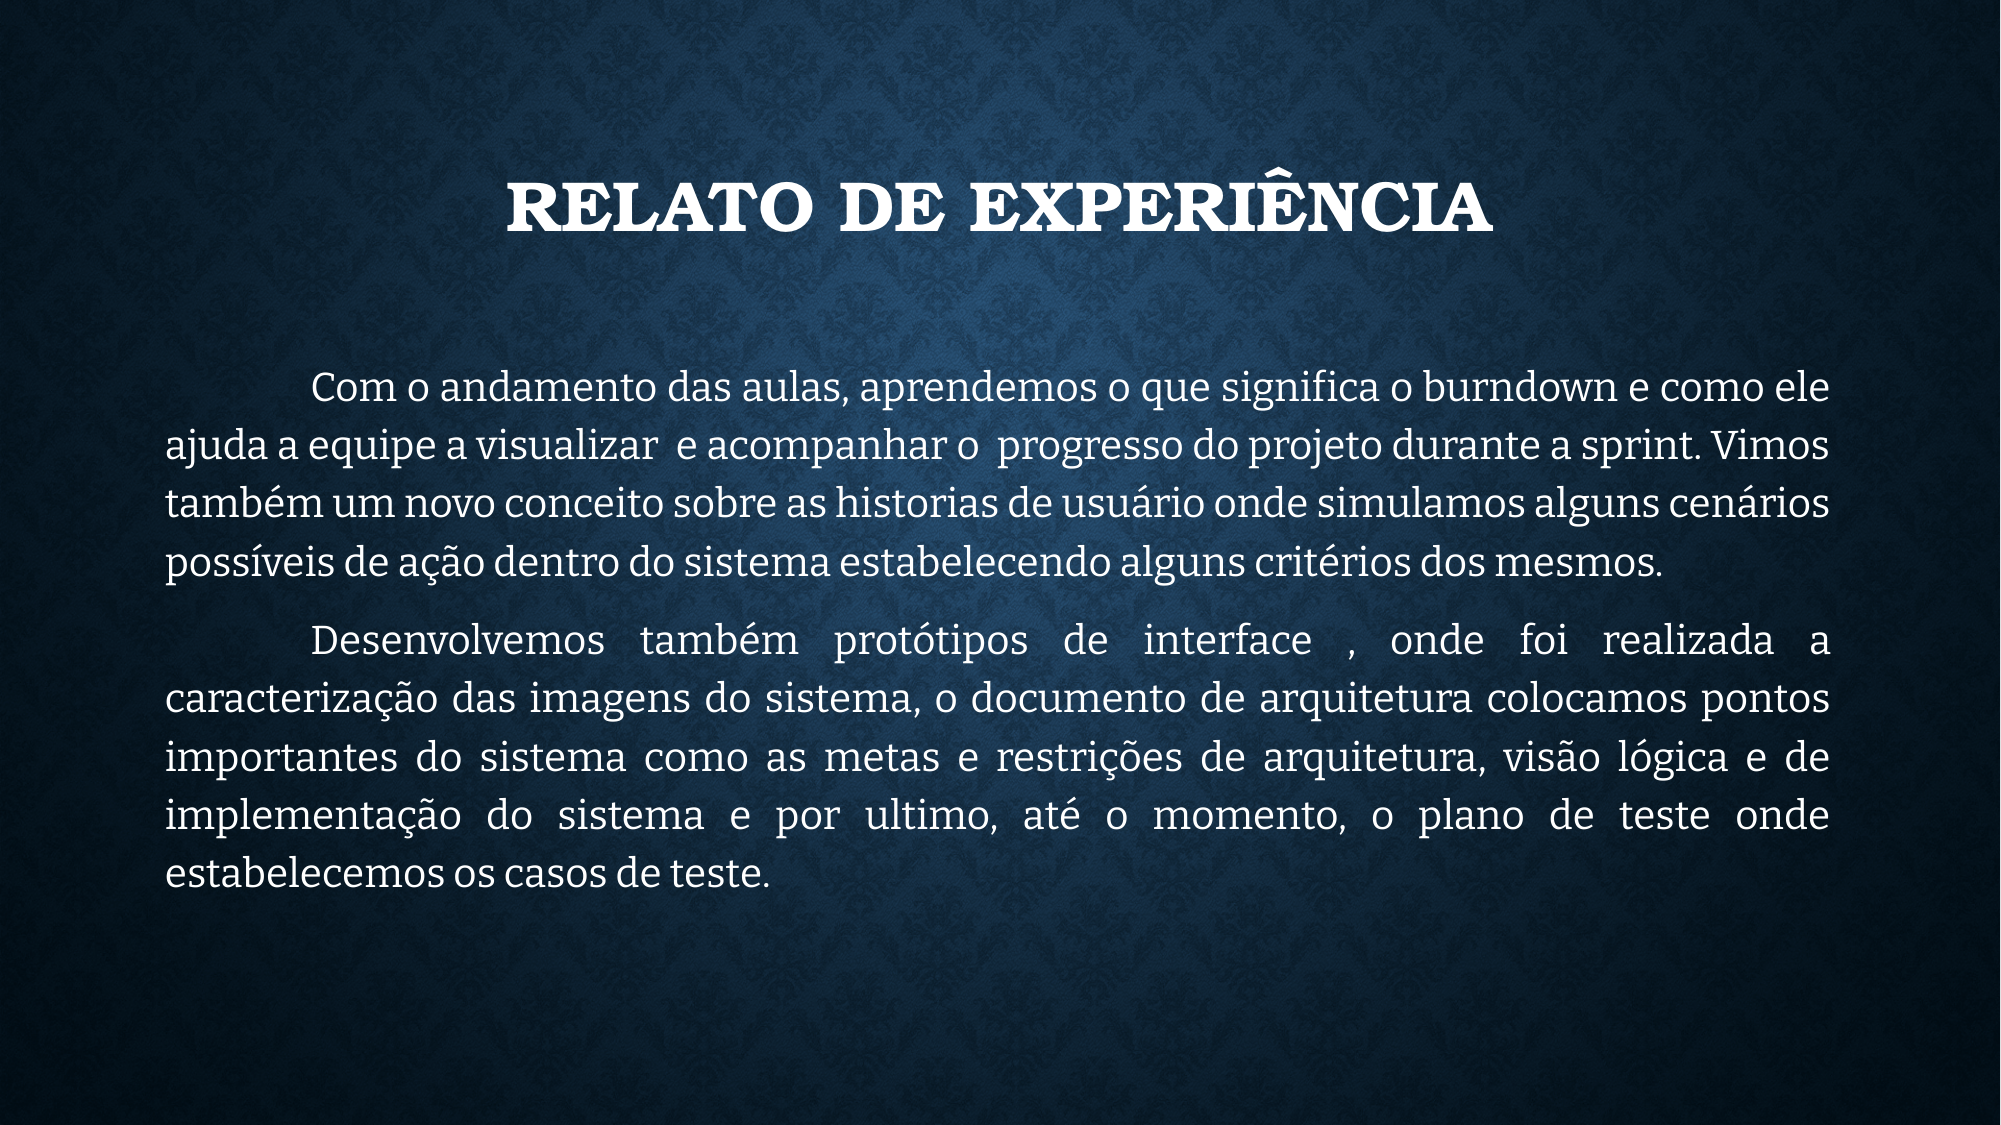

# Relato de experiência
	Com o andamento das aulas, aprendemos o que significa o burndown e como ele ajuda a equipe a visualizar  e acompanhar o  progresso do projeto durante a sprint. Vimos também um novo conceito sobre as historias de usuário onde simulamos alguns cenários possíveis de ação dentro do sistema estabelecendo alguns critérios dos mesmos.
	Desenvolvemos também protótipos de interface , onde foi realizada a caracterização das imagens do sistema, o documento de arquitetura colocamos pontos importantes do sistema como as metas e restrições de arquitetura, visão lógica e de implementação do sistema e por ultimo, até o momento, o plano de teste onde estabelecemos os casos de teste.